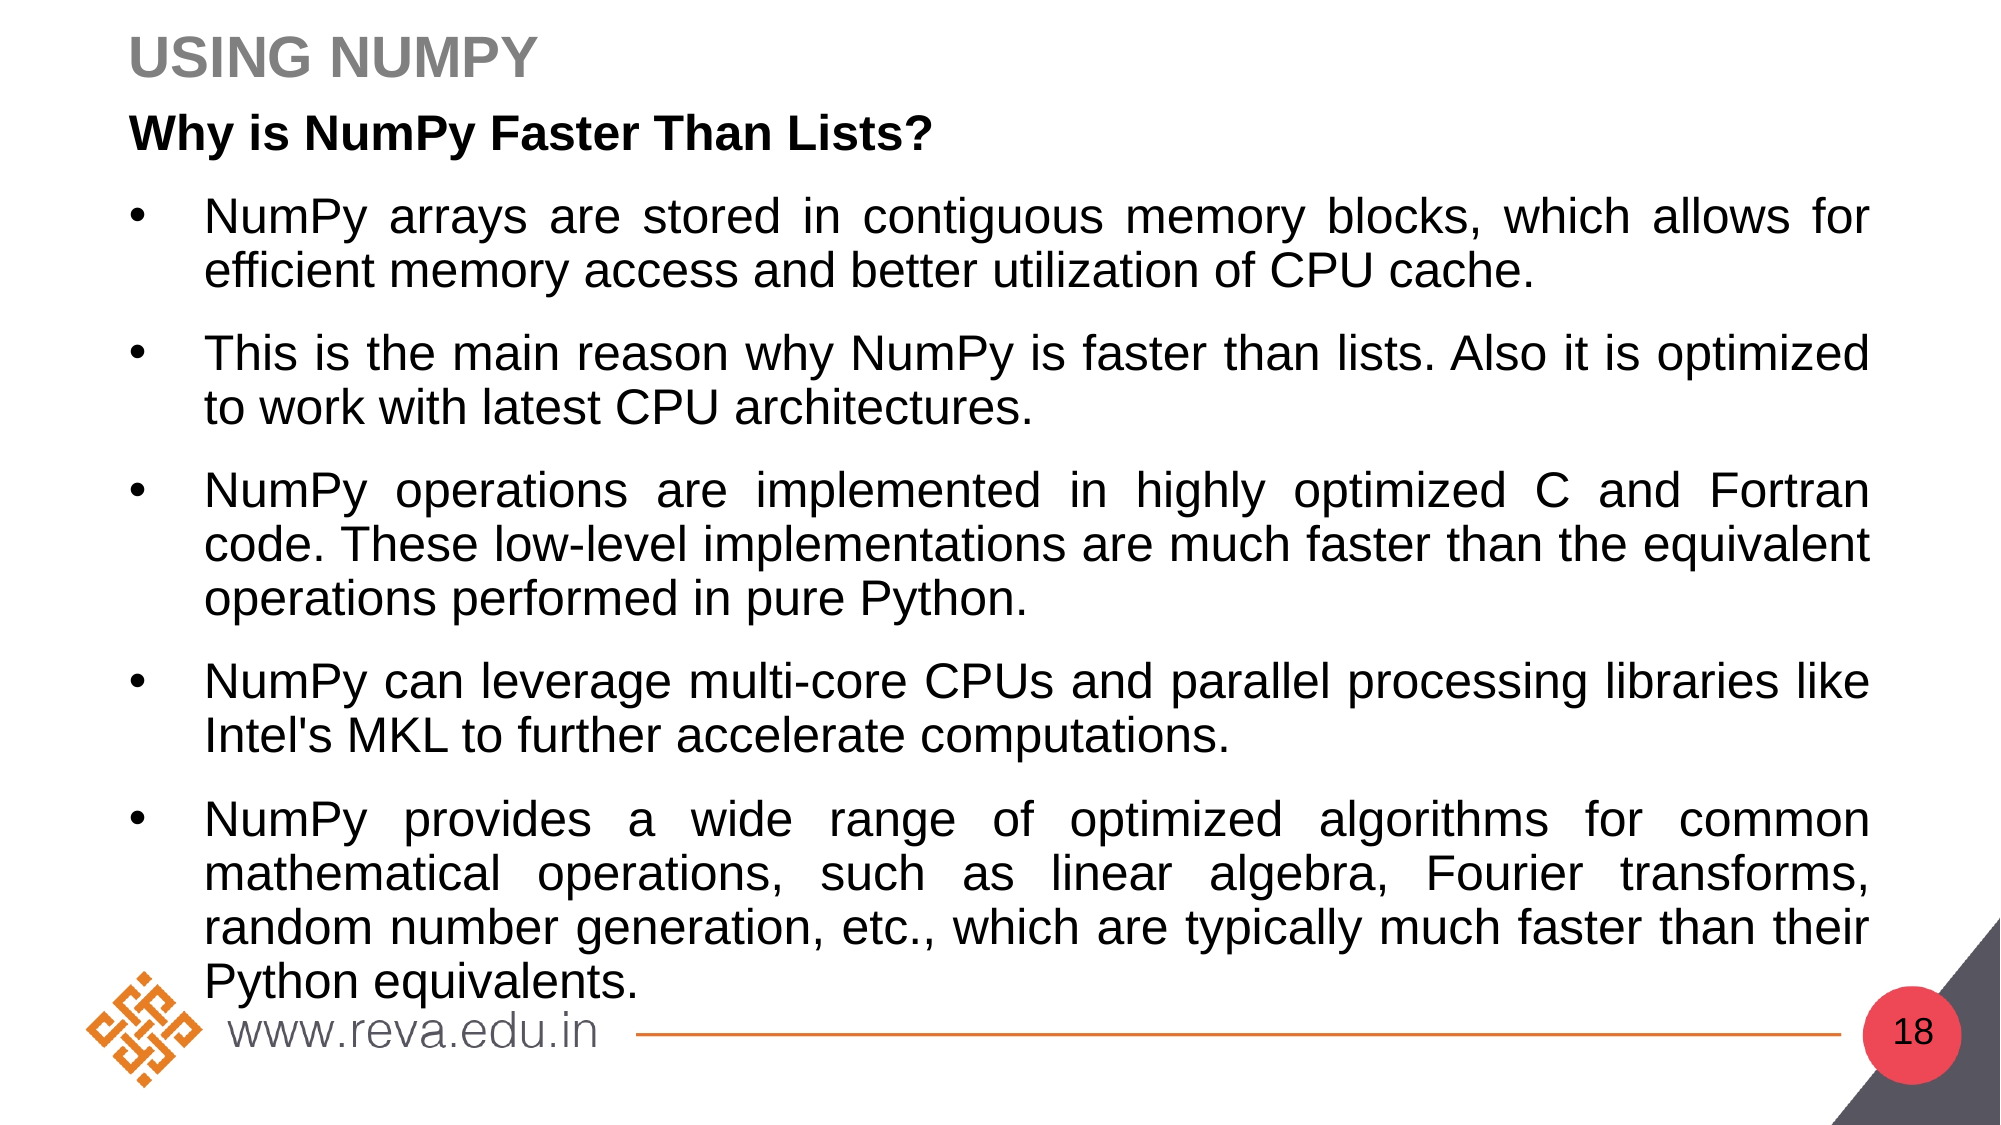

# USING NUMPY
Why is NumPy Faster Than Lists?
NumPy arrays are stored in contiguous memory blocks, which allows for efficient memory access and better utilization of CPU cache.
This is the main reason why NumPy is faster than lists. Also it is optimized to work with latest CPU architectures.
NumPy operations are implemented in highly optimized C and Fortran code. These low-level implementations are much faster than the equivalent operations performed in pure Python.
NumPy can leverage multi-core CPUs and parallel processing libraries like Intel's MKL to further accelerate computations.
NumPy provides a wide range of optimized algorithms for common mathematical operations, such as linear algebra, Fourier transforms, random number generation, etc., which are typically much faster than their Python equivalents.

18